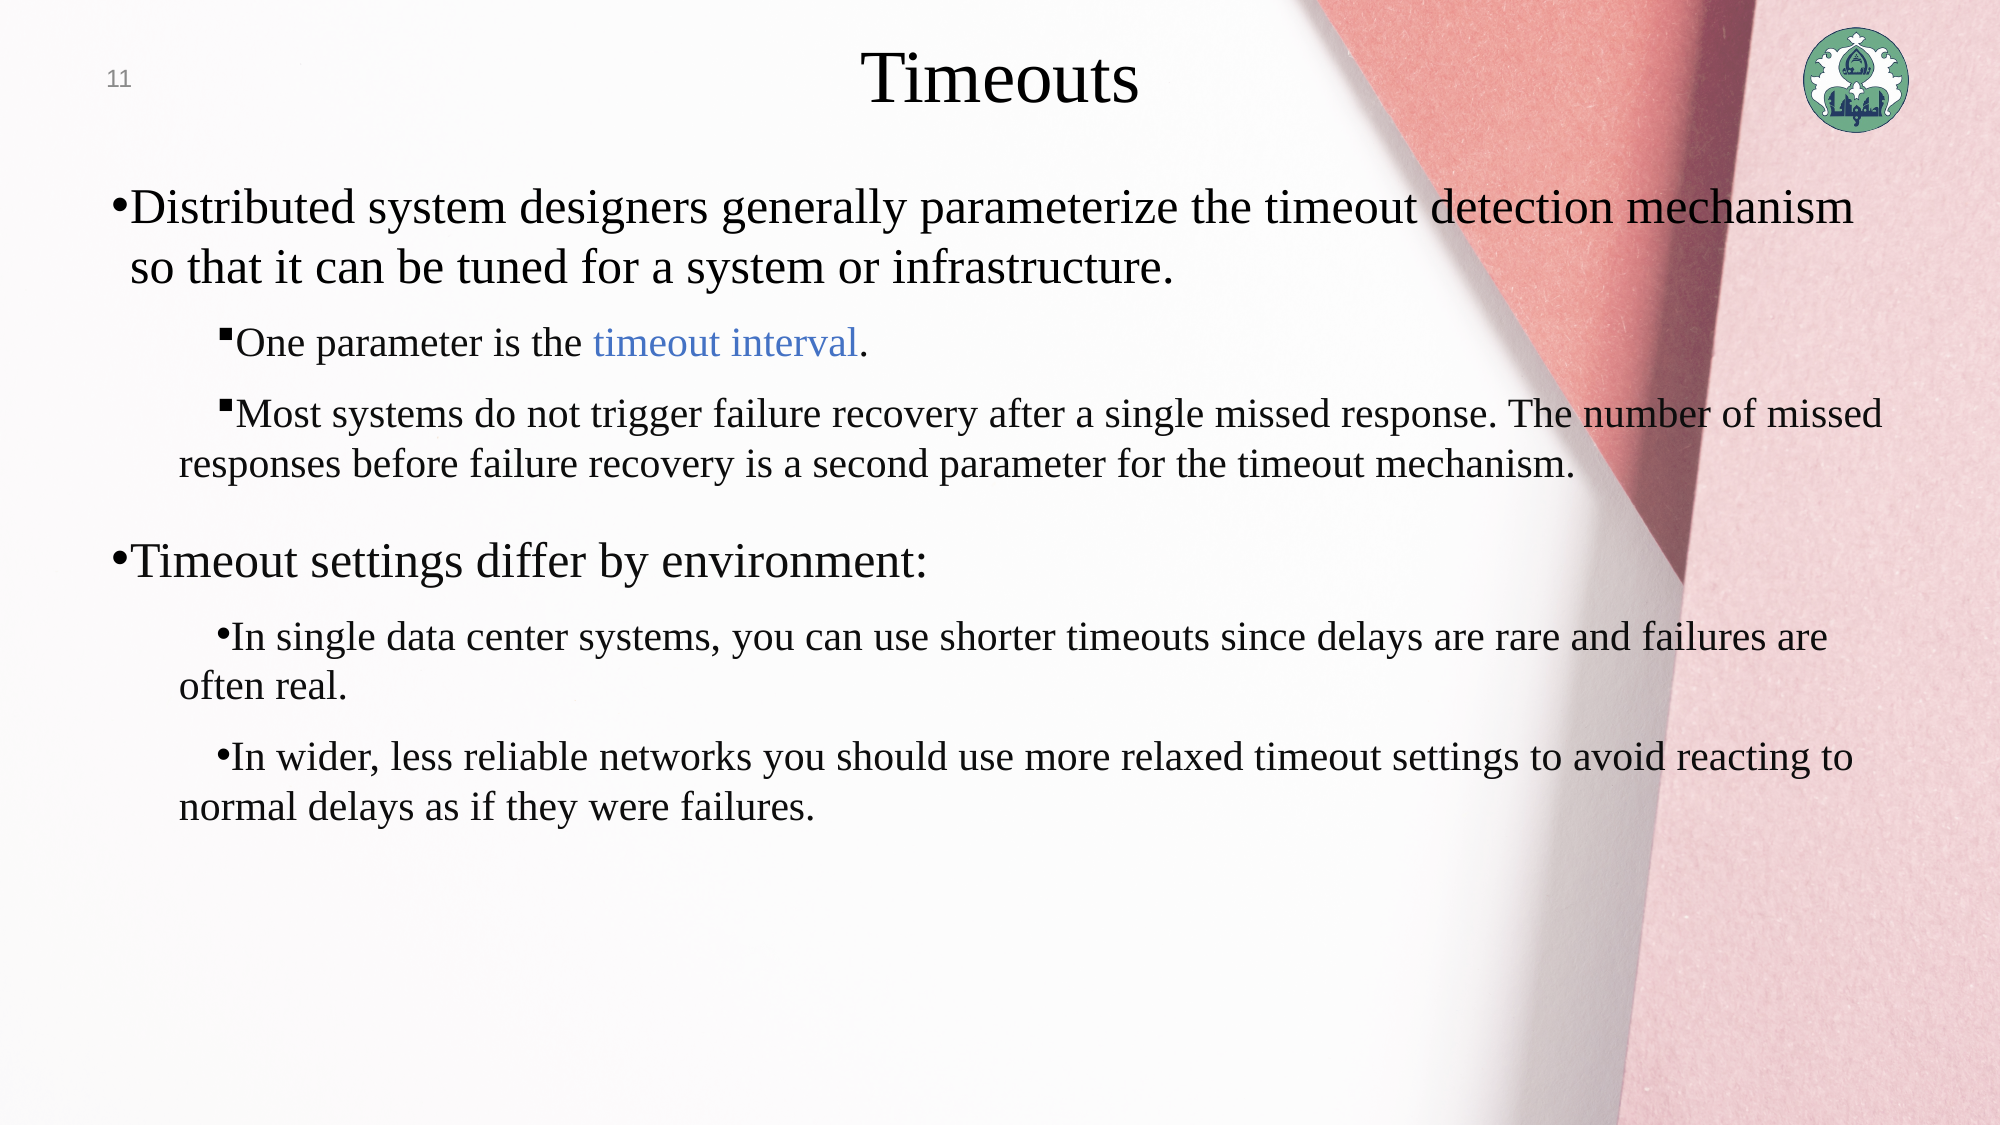

11
# Timeouts
Distributed system designers generally parameterize the timeout detection mechanism so that it can be tuned for a system or infrastructure.
One parameter is the timeout interval.
Most systems do not trigger failure recovery after a single missed response. The number of missed responses before failure recovery is a second parameter for the timeout mechanism.
Timeout settings differ by environment:
In single data center systems, you can use shorter timeouts since delays are rare and failures are often real.
In wider, less reliable networks you should use more relaxed timeout settings to avoid reacting to normal delays as if they were failures.